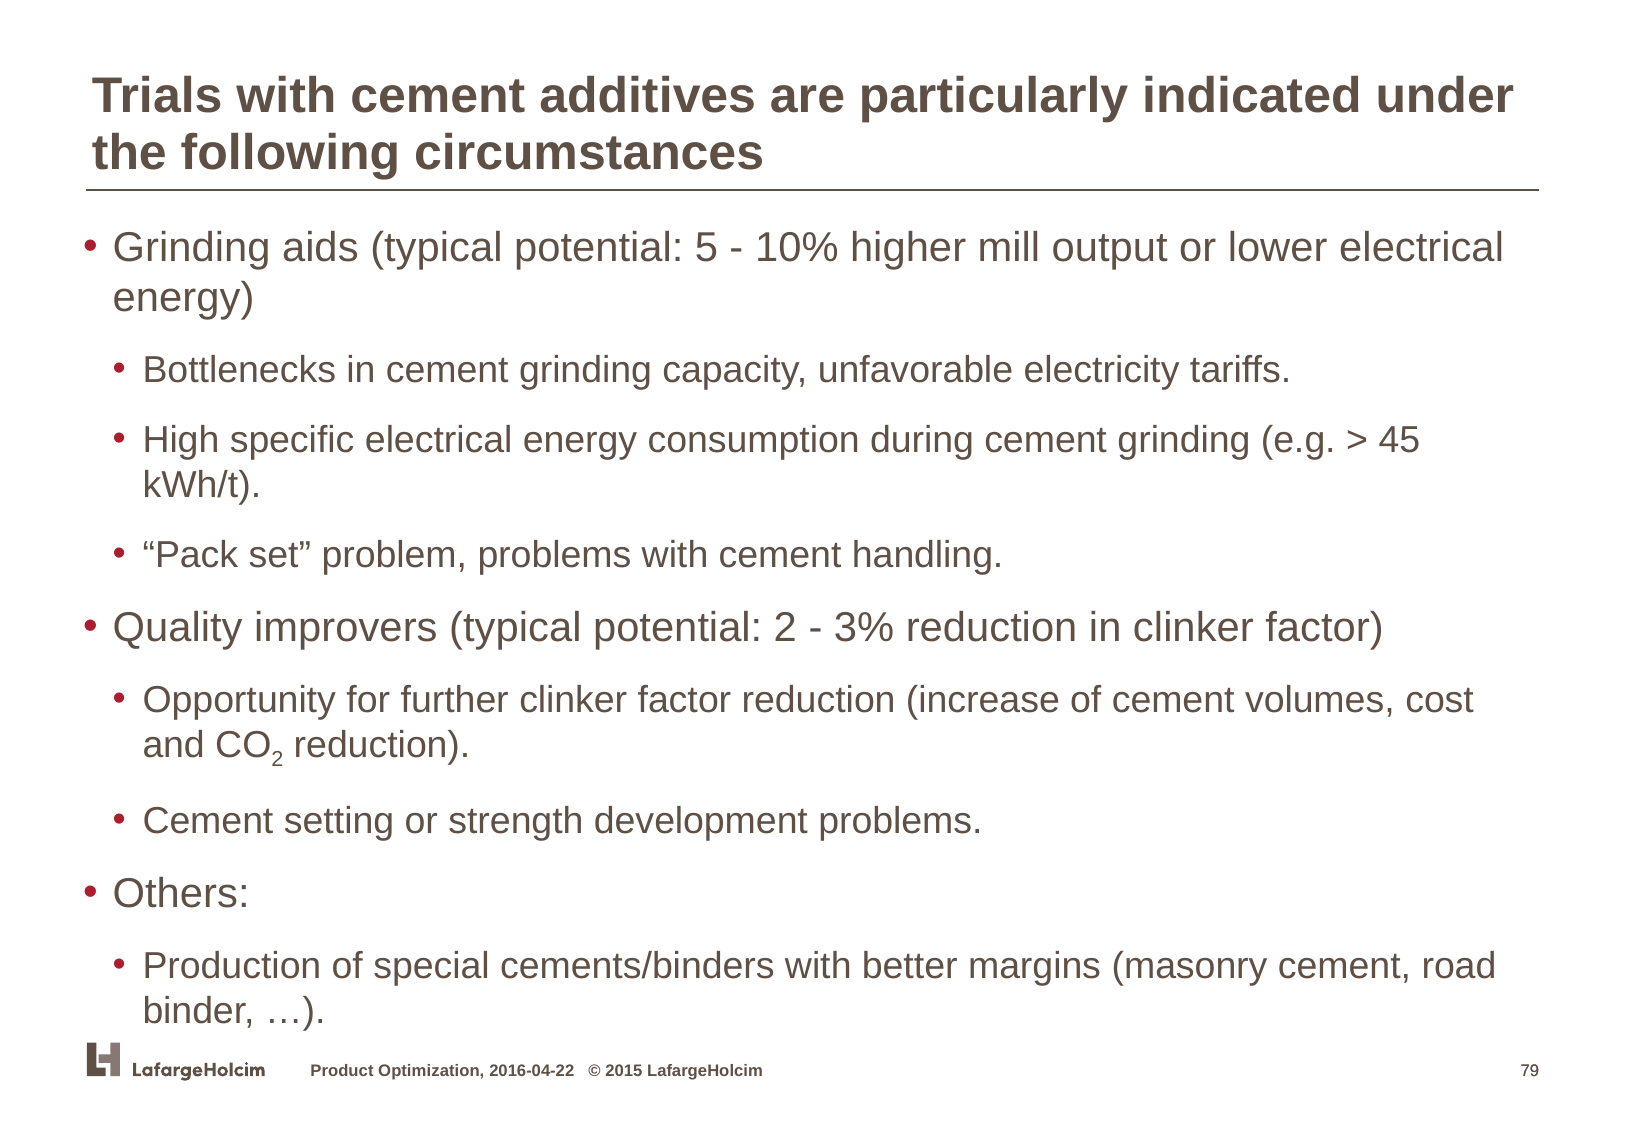

Trials with cement additives are particularly indicated under the following circumstances
Grinding aids (typical potential: 5 - 10% higher mill output or lower electrical energy)
Bottlenecks in cement grinding capacity, unfavorable electricity tariffs.
High specific electrical energy consumption during cement grinding (e.g. > 45 kWh/t).
“Pack set” problem, problems with cement handling.
Quality improvers (typical potential: 2 - 3% reduction in clinker factor)
Opportunity for further clinker factor reduction (increase of cement volumes, cost and CO2 reduction).
Cement setting or strength development problems.
Others:
Production of special cements/binders with better margins (masonry cement, road binder, …).

Product Optimization, 2016-04-22   © 2015 LafargeHolcim
79
79